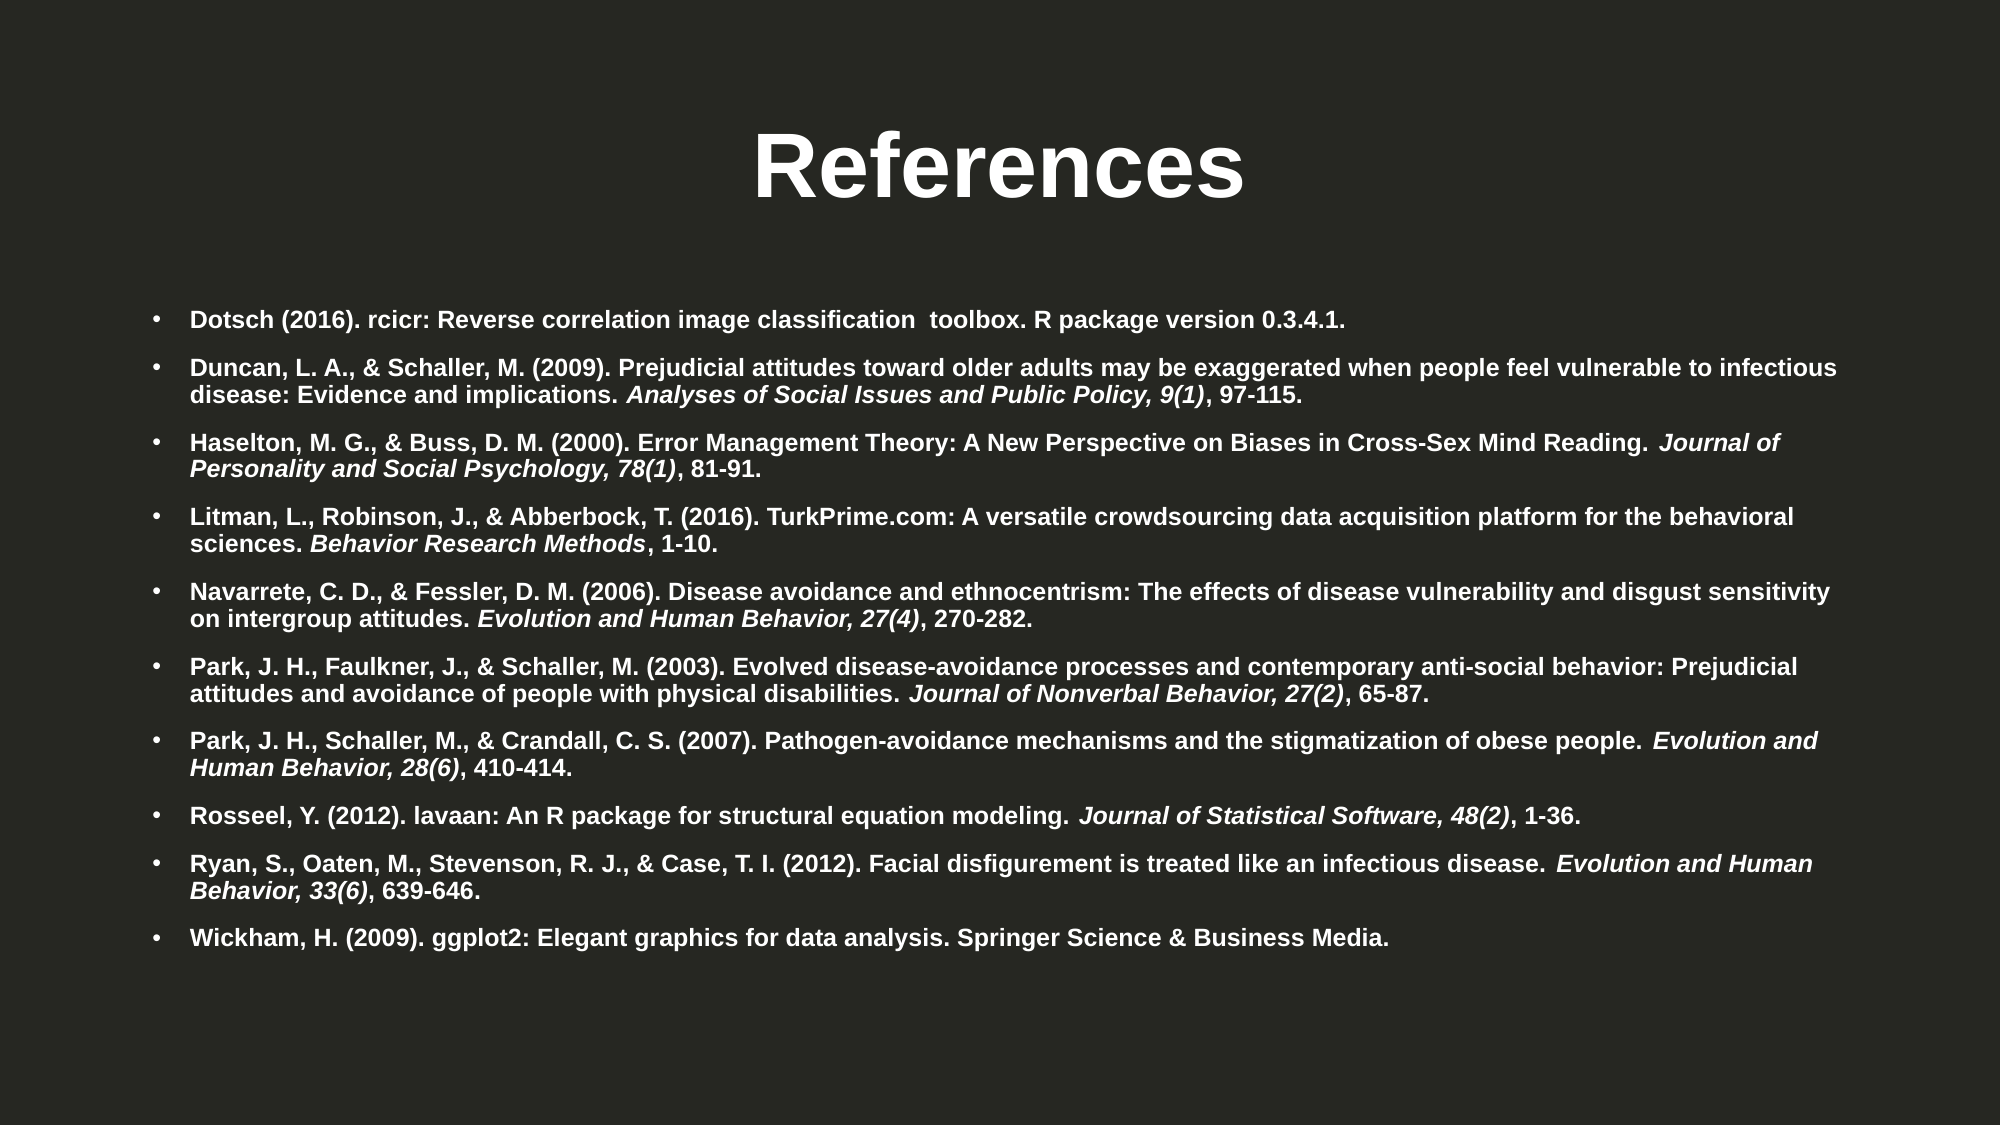

# References
Dotsch (2016). rcicr: Reverse correlation image classification  toolbox. R package version 0.3.4.1.
Duncan, L. A., & Schaller, M. (2009). Prejudicial attitudes toward older adults may be exaggerated when people feel vulnerable to infectious disease: Evidence and implications. Analyses of Social Issues and Public Policy, 9(1), 97-115.
Haselton, M. G., & Buss, D. M. (2000). Error Management Theory: A New Perspective on Biases in Cross-Sex Mind Reading. Journal of Personality and Social Psychology, 78(1), 81-91.
Litman, L., Robinson, J., & Abberbock, T. (2016). TurkPrime.com: A versatile crowdsourcing data acquisition platform for the behavioral sciences. Behavior Research Methods, 1-10.
Navarrete, C. D., & Fessler, D. M. (2006). Disease avoidance and ethnocentrism: The effects of disease vulnerability and disgust sensitivity on intergroup attitudes. Evolution and Human Behavior, 27(4), 270-282.
Park, J. H., Faulkner, J., & Schaller, M. (2003). Evolved disease-avoidance processes and contemporary anti-social behavior: Prejudicial attitudes and avoidance of people with physical disabilities. Journal of Nonverbal Behavior, 27(2), 65-87.
Park, J. H., Schaller, M., & Crandall, C. S. (2007). Pathogen-avoidance mechanisms and the stigmatization of obese people. Evolution and Human Behavior, 28(6), 410-414.
Rosseel, Y. (2012). lavaan: An R package for structural equation modeling. Journal of Statistical Software, 48(2), 1-36.
Ryan, S., Oaten, M., Stevenson, R. J., & Case, T. I. (2012). Facial disfigurement is treated like an infectious disease. Evolution and Human Behavior, 33(6), 639-646.
Wickham, H. (2009). ggplot2: Elegant graphics for data analysis. Springer Science & Business Media.